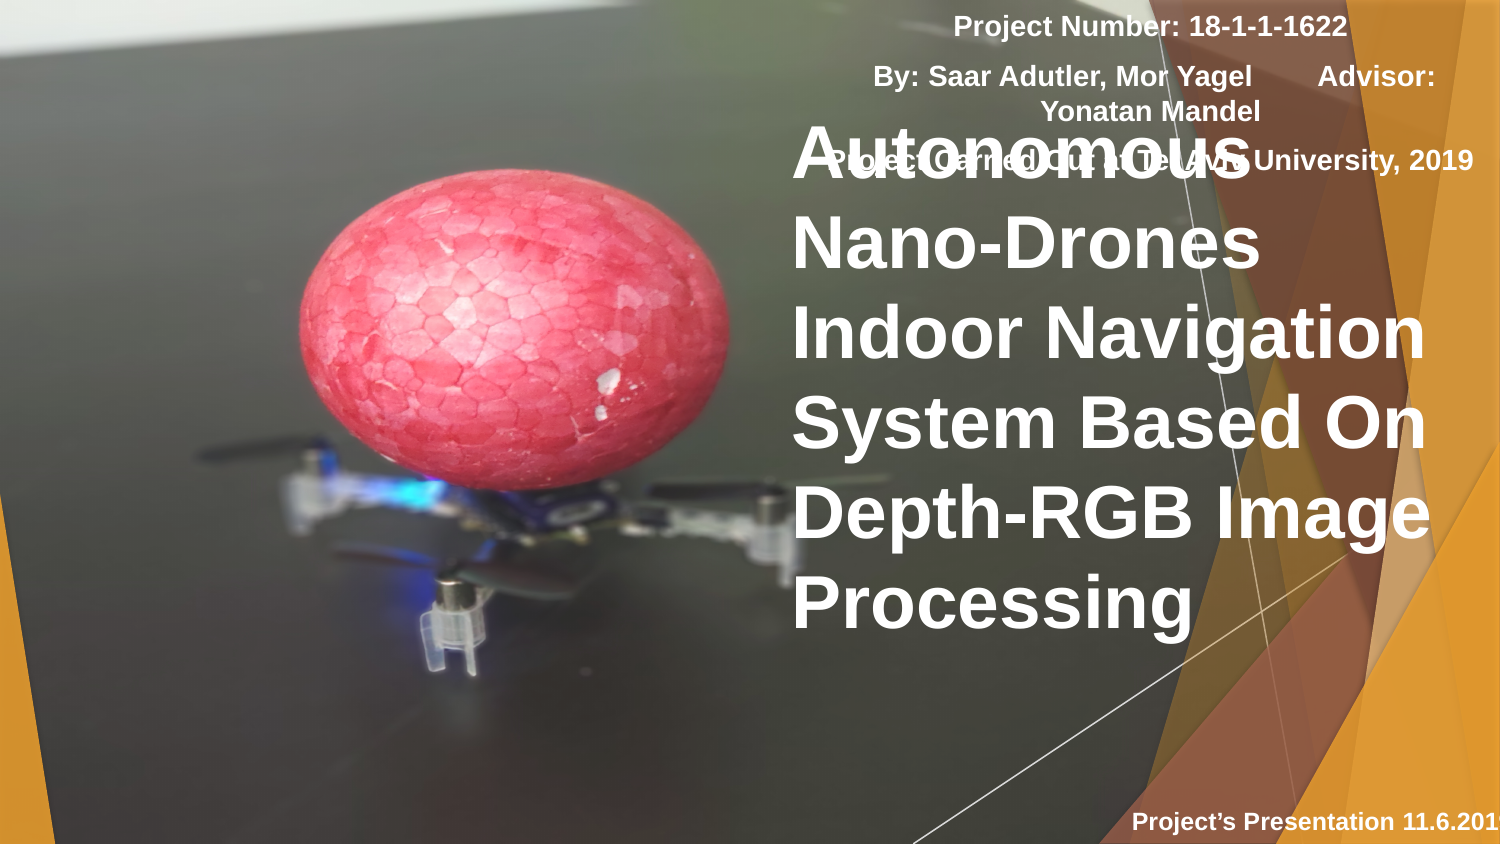

Project Number: 18-1-1-1622
 By: Saar Adutler, Mor Yagel        Advisor: Yonatan Mandel
Project Carried Out at Tel Aviv University, 2019
# Autonomous Nano-Drones Indoor Navigation System Based On Depth-RGB Image Processing
Project’s Presentation 11.6.2019